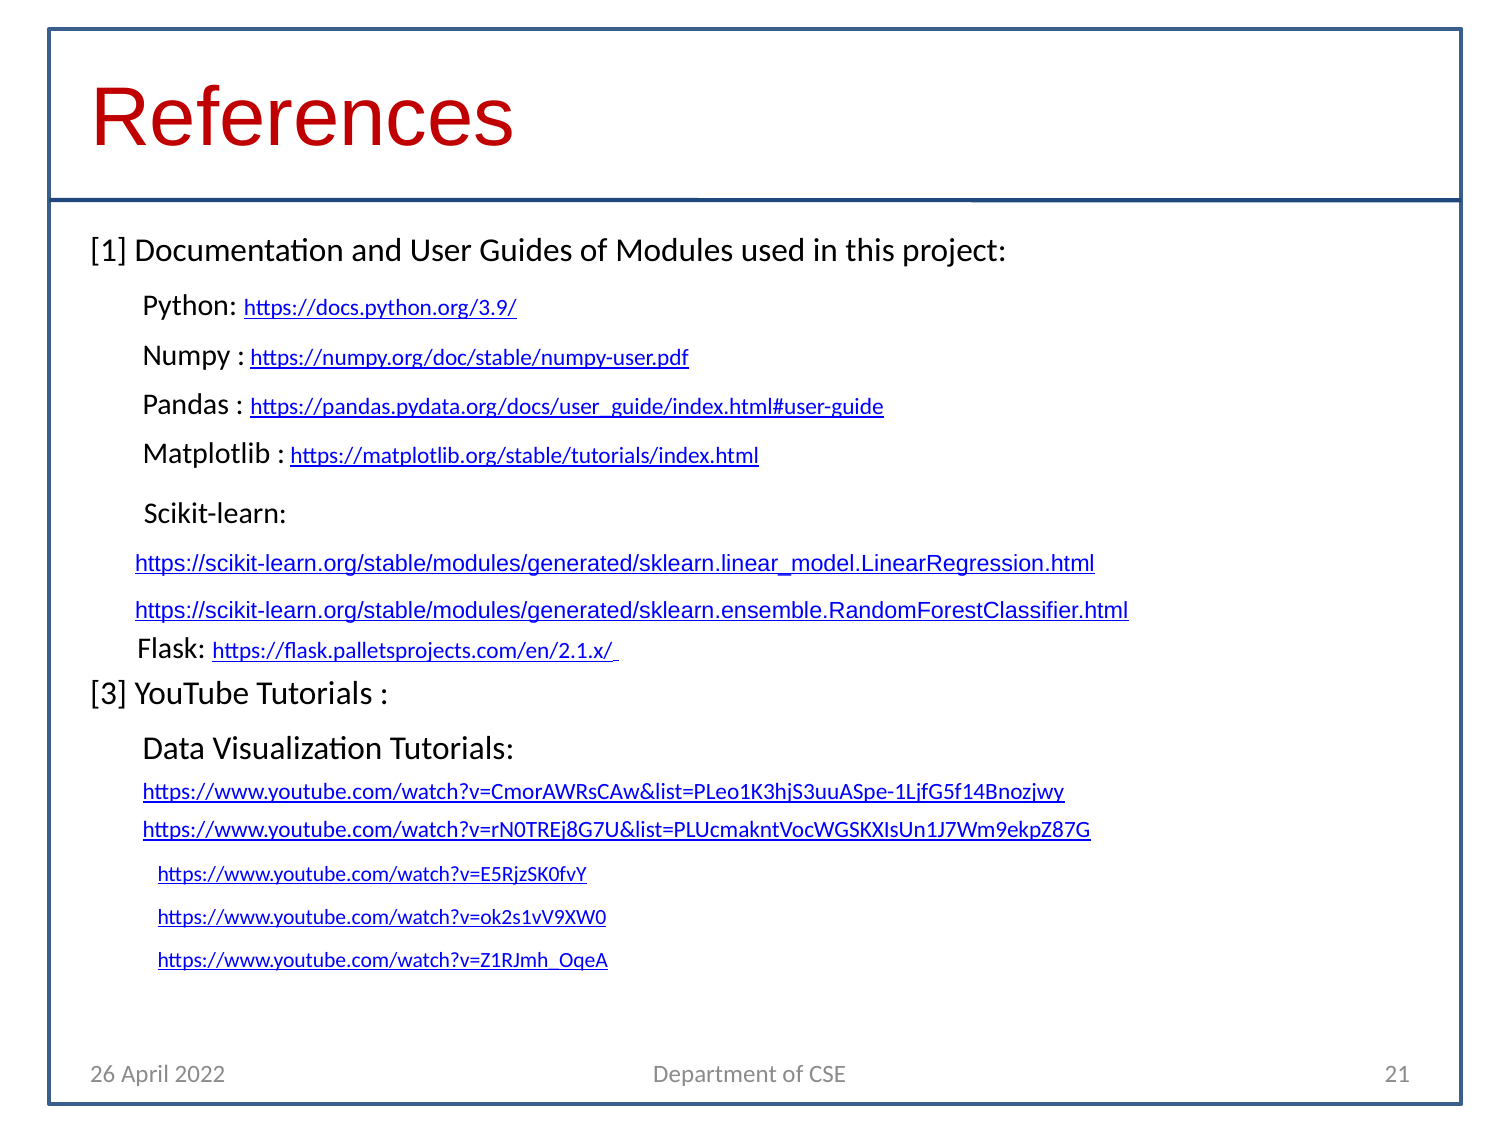

References
[1] Documentation and User Guides of Modules used in this project:
       Python: https://docs.python.org/3.9/
          Numpy : https://numpy.org/doc/stable/numpy-user.pdf
          Pandas : https://pandas.pydata.org/docs/user_guide/index.html#user-guide
          Matplotlib : https://matplotlib.org/stable/tutorials/index.html
        Scikit-learn:
https://scikit-learn.org/stable/modules/generated/sklearn.linear_model.LinearRegression.html
https://scikit-learn.org/stable/modules/generated/sklearn.ensemble.RandomForestClassifier.html
       Flask: https://flask.palletsprojects.com/en/2.1.x/
[3] YouTube Tutorials :
       Data Visualization Tutorials:
          https://www.youtube.com/watch?v=CmorAWRsCAw&list=PLeo1K3hjS3uuASpe-1LjfG5f14Bnozjwy
          https://www.youtube.com/watch?v=rN0TREj8G7U&list=PLUcmakntVocWGSKXIsUn1J7Wm9ekpZ87G
https://www.youtube.com/watch?v=E5RjzSK0fvY
https://www.youtube.com/watch?v=ok2s1vV9XW0
https://www.youtube.com/watch?v=Z1RJmh_OqeA

26 April 2022
Department of CSE
21